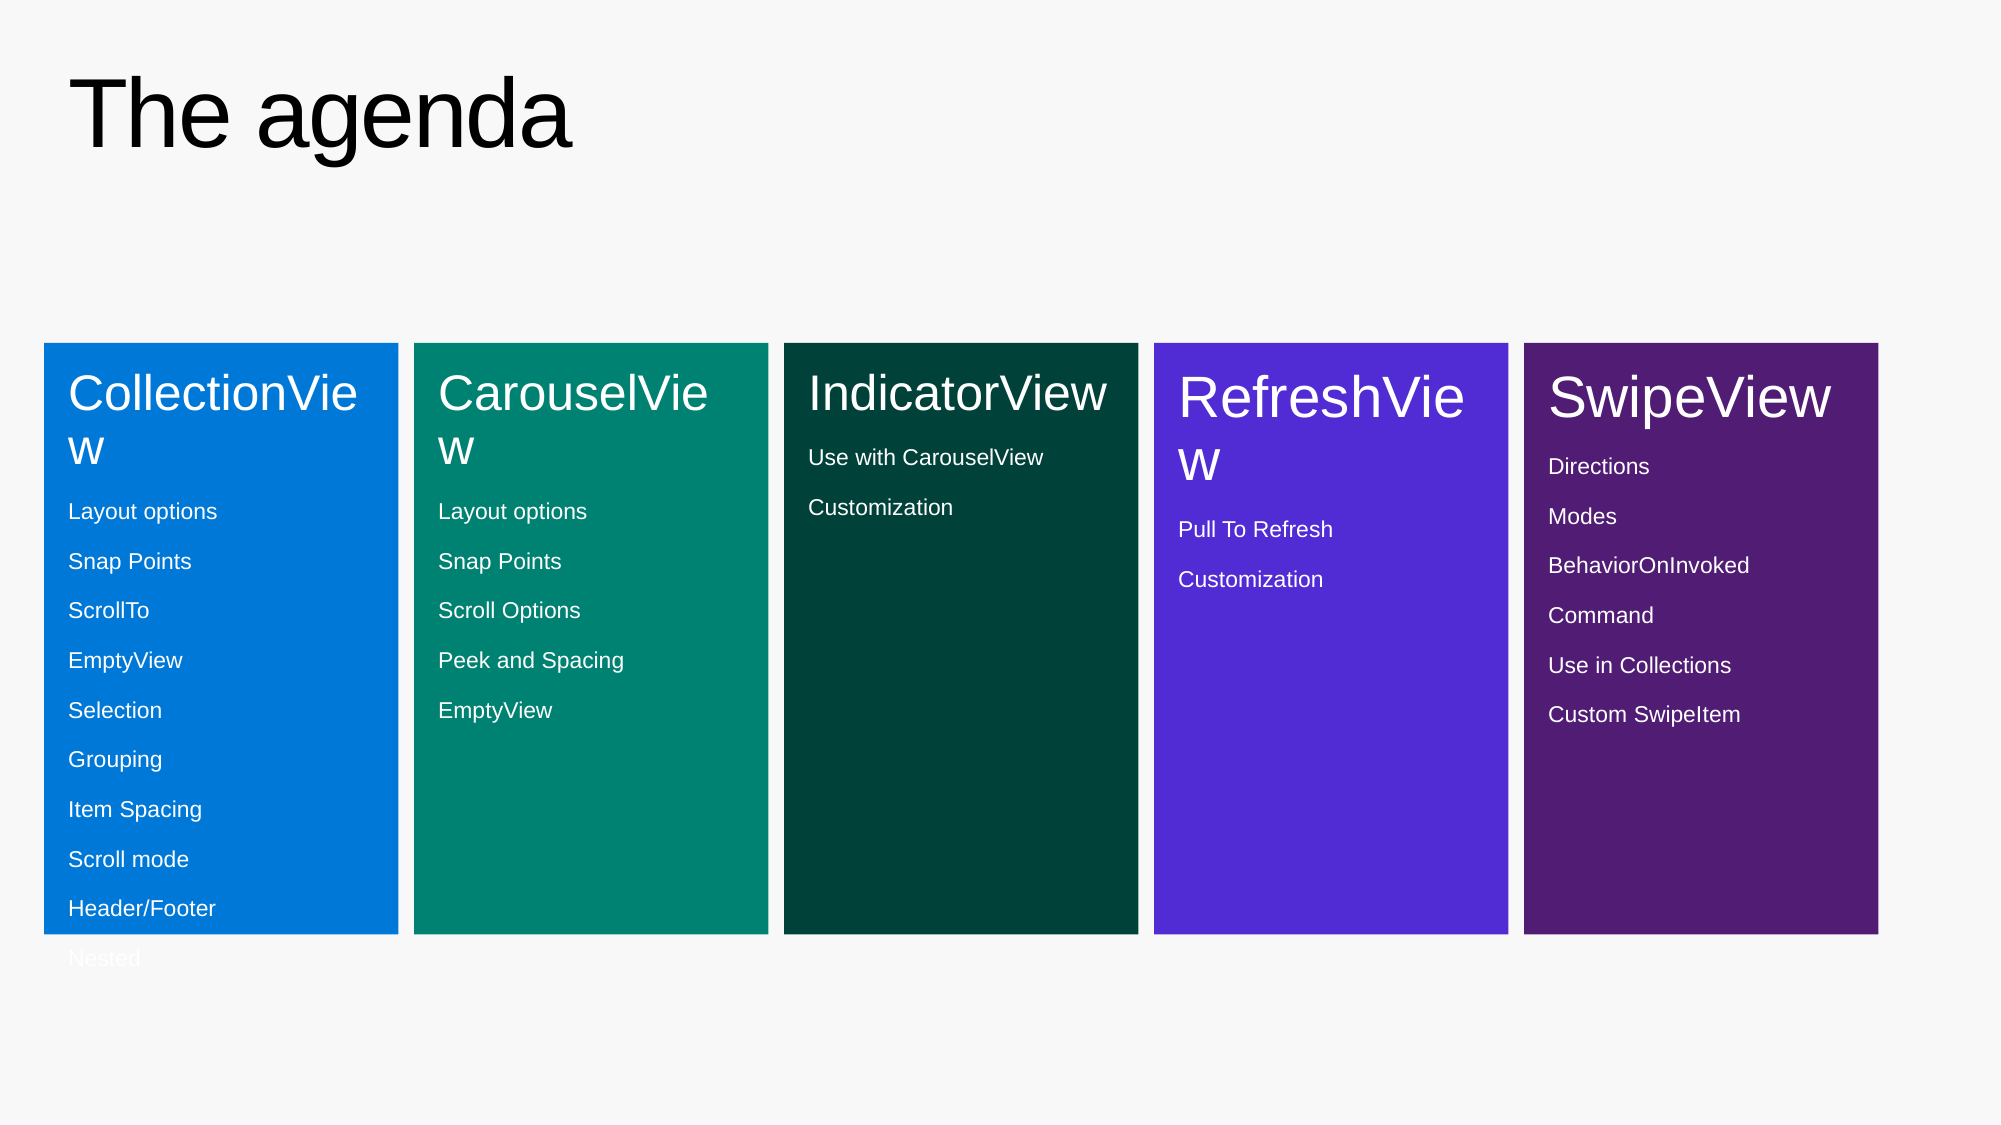

# The agenda
CarouselView
Layout options
Snap Points
Scroll Options
Peek and Spacing
EmptyView

IndicatorView
Use with CarouselView
Customization
RefreshView
Pull To Refresh
Customization
CollectionView
Layout options
Snap Points
ScrollTo
EmptyView
Selection
Grouping
Item Spacing
Scroll mode
Header/Footer
Nested
SwipeView
Directions
Modes
BehaviorOnInvoked
Command
Use in Collections
Custom SwipeItem